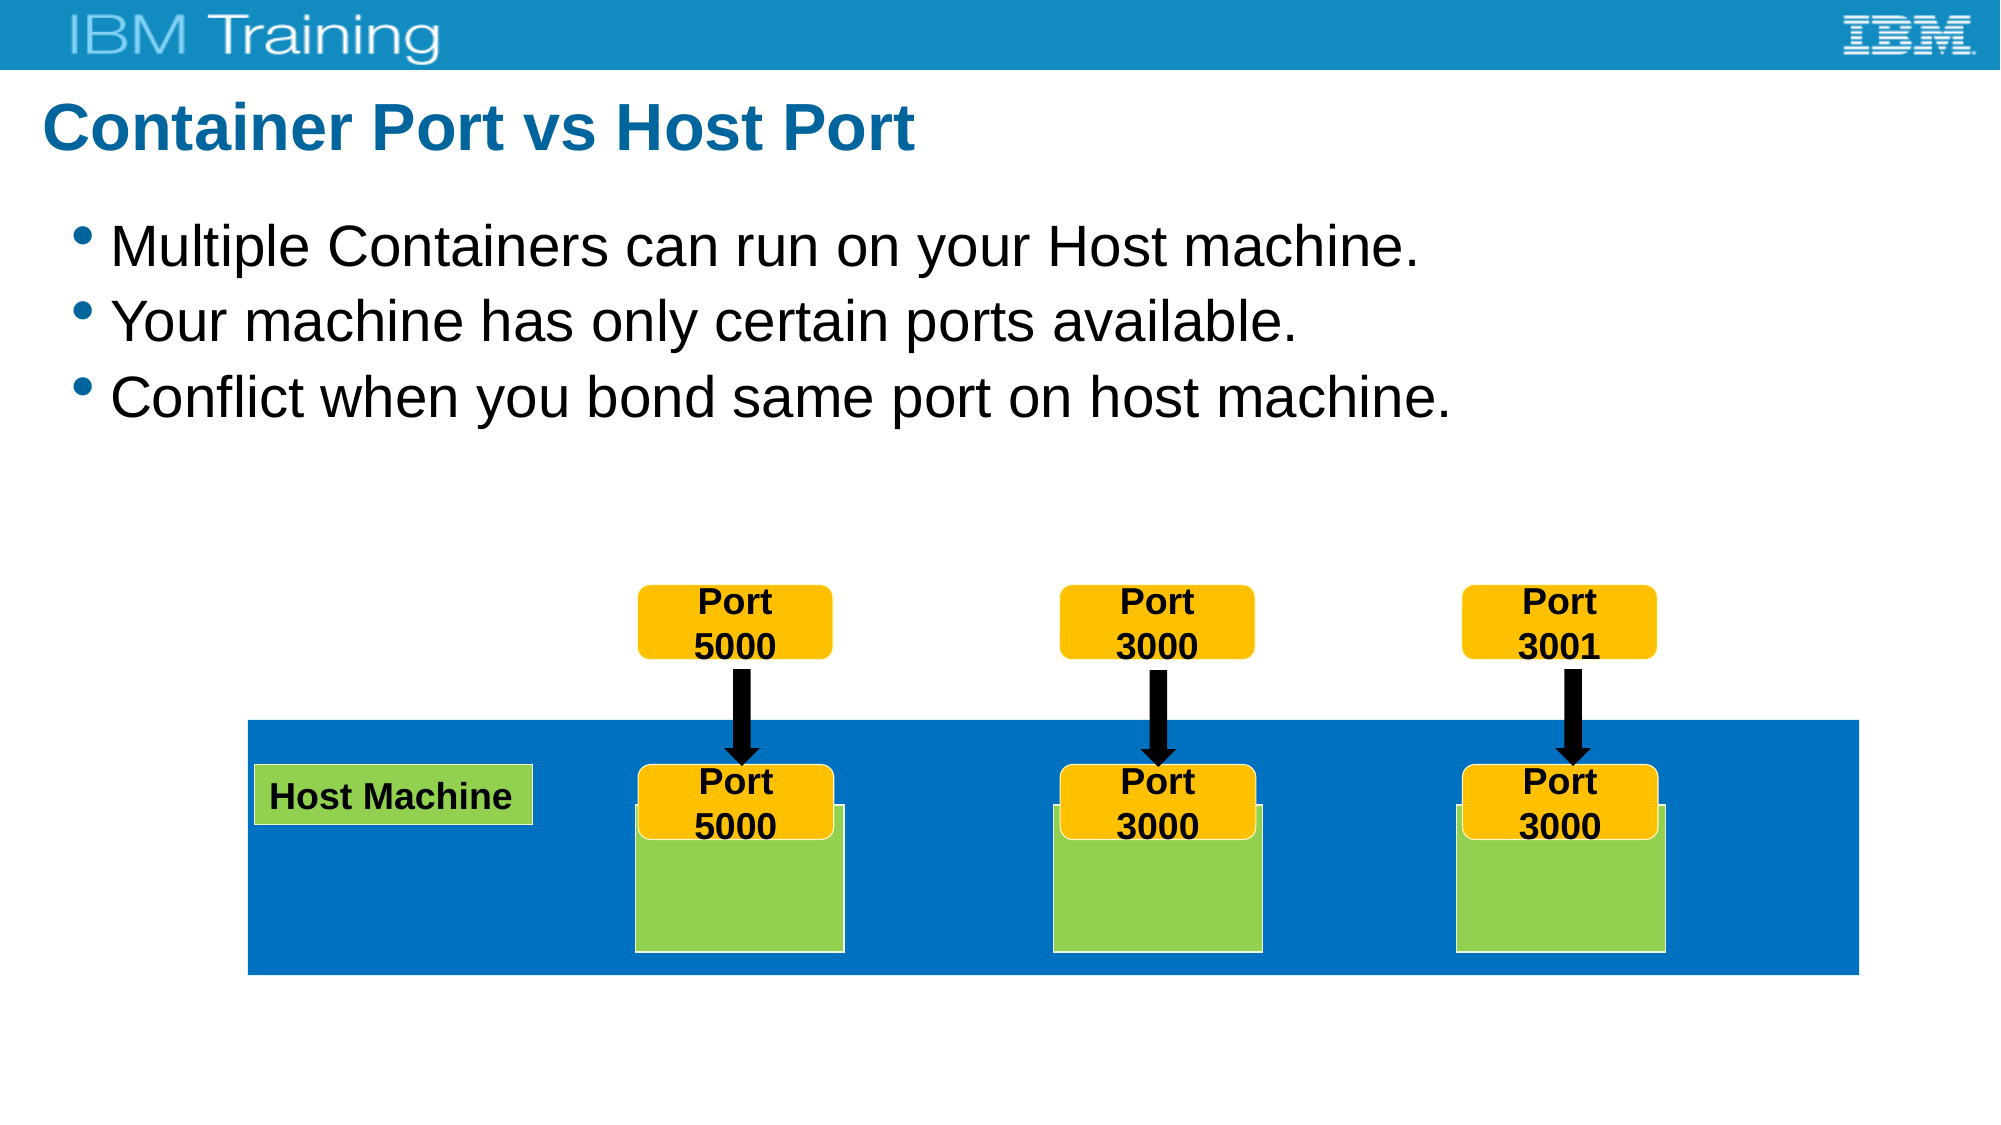

# Container Port vs Host Port
Multiple Containers can run on your Host machine.
Your machine has only certain ports available.
Conflict when you bond same port on host machine.
Port 5000
Port 3000
Port 3001

Host Machine
Port 5000
Port 3000
Port 3000